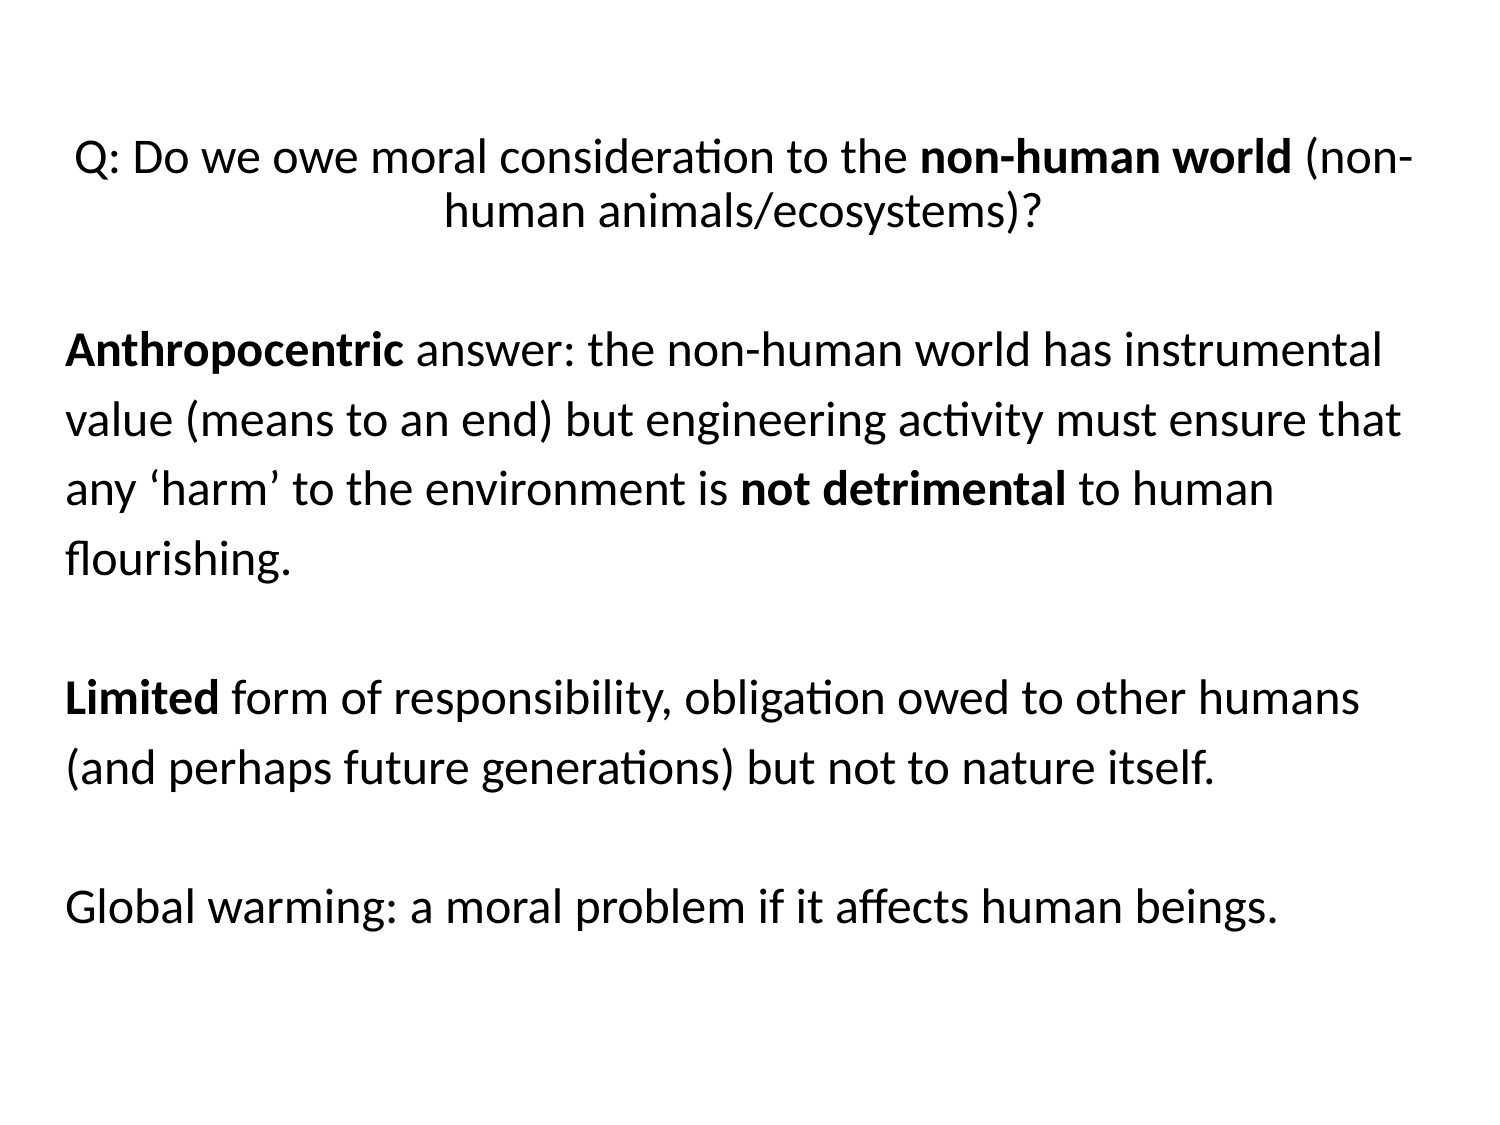

Q: Do we owe moral consideration to the non-human world (non-human animals/ecosystems)?

Anthropocentric answer: the non-human world has instrumental
value (means to an end) but engineering activity must ensure that
any ‘harm’ to the environment is not detrimental to human
flourishing.

Limited form of responsibility, obligation owed to other humans
(and perhaps future generations) but not to nature itself.

Global warming: a moral problem if it affects human beings.